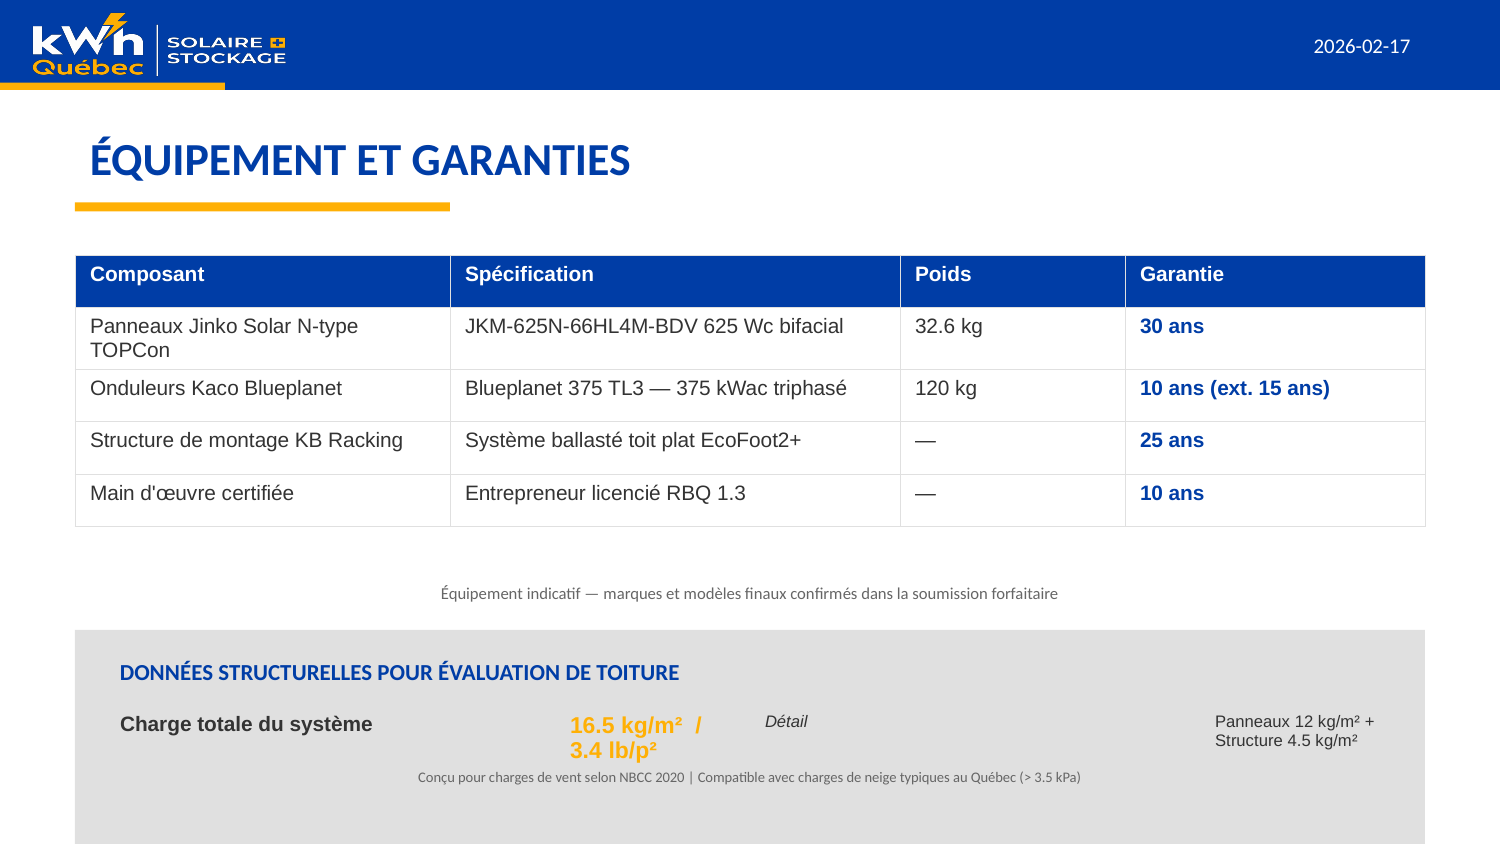

ÉQUIPEMENT ET GARANTIES

| Composant | Spécification | Poids | Garantie |
| --- | --- | --- | --- |
| Panneaux Jinko Solar N-type TOPCon | JKM-625N-66HL4M-BDV 625 Wc bifacial | 32.6 kg | 30 ans |
| Onduleurs Kaco Blueplanet | Blueplanet 375 TL3 — 375 kWac triphasé | 120 kg | 10 ans (ext. 15 ans) |
| Structure de montage KB Racking | Système ballasté toit plat EcoFoot2+ | — | 25 ans |
| Main d'œuvre certifiée | Entrepreneur licencié RBQ 1.3 | — | 10 ans |
Équipement indicatif — marques et modèles finaux confirmés dans la soumission forfaitaire

DONNÉES STRUCTURELLES POUR ÉVALUATION DE TOITURE
| Charge totale du système | 16.5 kg/m² / 3.4 lb/p² | Détail | Panneaux 12 kg/m² + Structure 4.5 kg/m² |
| --- | --- | --- | --- |
Conçu pour charges de vent selon NBCC 2020 | Compatible avec charges de neige typiques au Québec (> 3.5 kPa)